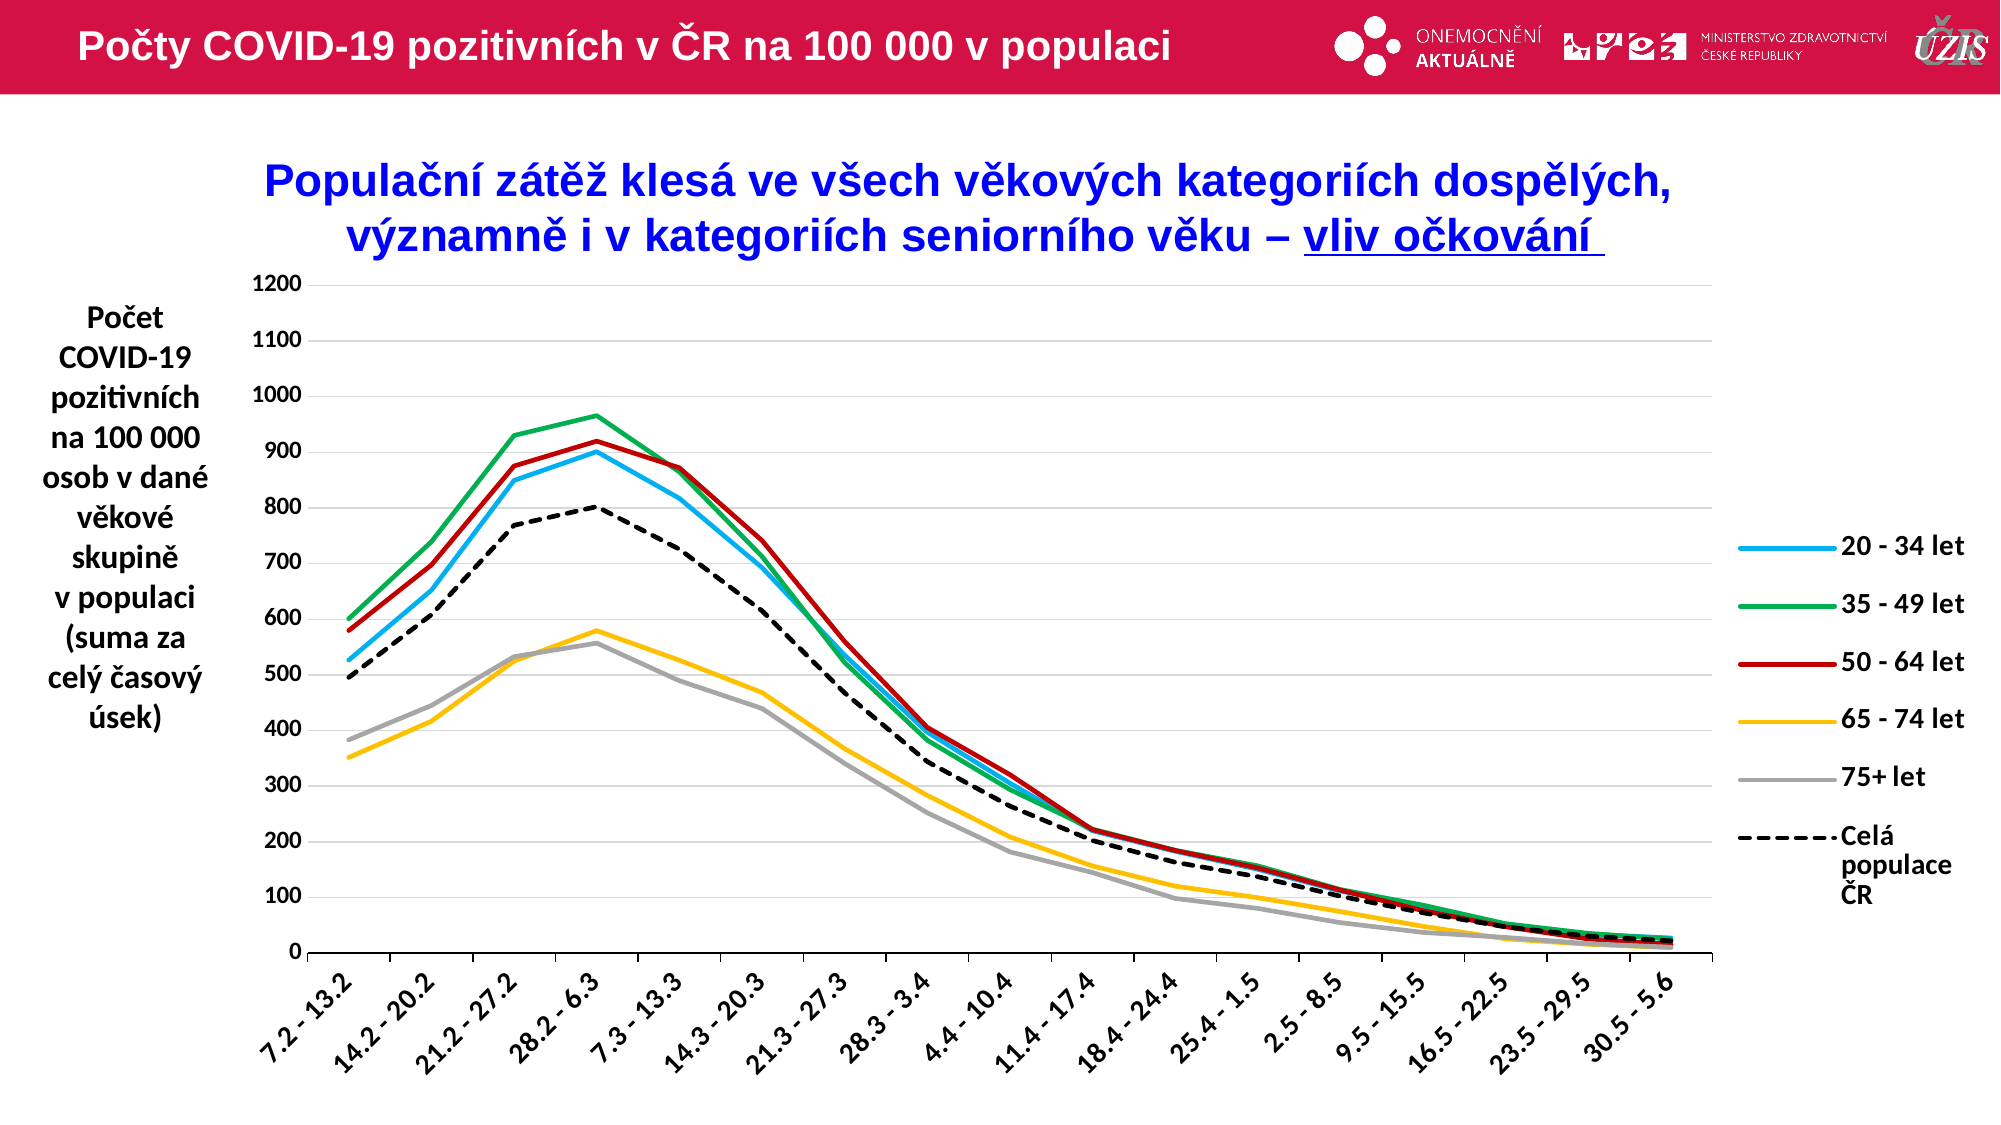

# Počty COVID-19 pozitivních v ČR na 100 000 v populaci
Populační zátěž klesá ve všech věkových kategoriích dospělých,
významně i v kategoriích seniorního věku – vliv očkování

### Chart

| Category | 20 - 34 let | 35 - 49 let | 50 - 64 let | 65 - 74 let | 75+ let | Celá populace ČR |
|---|---|---|---|---|---|---|
| 7.2 - 13.2 | 526.6354415254774 | 600.8578939648115 | 579.7769801956513 | 351.5010494010878 | 383.24234122445563 | 495.5719036193708 |
| 14.2 - 20.2 | 652.28417739137 | 739.517407956691 | 697.6857755775734 | 416.82288506062577 | 444.9959351332846 | 608.2260917976519 |
| 21.2 - 27.2 | 849.5592942105867 | 930.287911238932 | 875.4048394965251 | 524.8938037020862 | 532.7693017565078 | 768.9283751661054 |
| 28.2 - 6.3 | 901.2711207053061 | 965.9115844943308 | 920.1115048676382 | 579.6249985505511 | 557.1700663908953 | 802.418140463962 |
| 7.3 - 13.3 | 817.3219215234532 | 864.6944884523542 | 872.2330828316827 | 526.4398826526078 | 489.6343007677565 | 725.8981382250815 |
| 14.3 - 20.3 | 692.8284498664851 | 712.829306461248 | 741.5365701026178 | 468.3846180605214 | 439.56069372183333 | 615.2342737098706 |
| 21.3 - 27.3 | 535.3824419644777 | 522.1378790352899 | 559.9912600483005 | 367.1937507488821 | 340.80120084142146 | 467.65130688109076 |
| 28.3 - 3.4 | 397.0808123817921 | 382.4899168398754 | 405.58209034874665 | 283.3962716306109 | 252.10268674390863 | 343.9428797666032 |
| 4.4 - 10.4 | 305.20980148159913 | 293.9249578031459 | 320.59914986852266 | 208.7979622679433 | 181.90712213218728 | 264.2364908183005 |
| 11.4 - 17.4 | 219.7752626025574 | 222.75668714863116 | 221.62020378788267 | 156.617797687839 | 144.66993629203196 | 202.20940877388864 |
| 18.4 - 24.4 | 183.02685824248022 | 184.76073820474858 | 184.3646493119551 | 120.36224629810725 | 98.18127570898093 | 163.29998279724944 |
| 25.4 - 1.5 | 150.62444781121457 | 156.80742300878083 | 152.9491547268486 | 99.56748441359161 | 80.25654339462045 | 137.28561153909297 |
| 2.5 - 8.5 | 111.4554898705335 | 114.18553647235478 | 113.22667840048798 | 74.67561331019371 | 54.699344417371 | 102.29142319074671 |
| 9.5 - 15.5 | 82.51887206604158 | 86.07406956382145 | 76.27319598787875 | 48.08305536122204 | 37.23718584015531 | 72.4365682446943 |
| 16.5 - 22.5 | 52.096914564360915 | 52.82267199690651 | 47.274277909318904 | 25.66491057865871 | 28.216997965831975 | 47.113670935210095 |
| 23.5 - 29.5 | 33.832737547077045 | 35.54459739911598 | 25.42439866262625 | 15.847309242846492 | 16.883941405784707 | 30.5182961670758 |
| 30.5 - 5.6 | 27.176215200416358 | 25.106584369787146 | 15.909128668098802 | 9.817601335812217 | 10.523552520043893 | 21.98700271926802 |
Počet COVID-19 pozitivních na 100 000 osob v dané věkové skupině v populaci (suma za celý časový úsek)